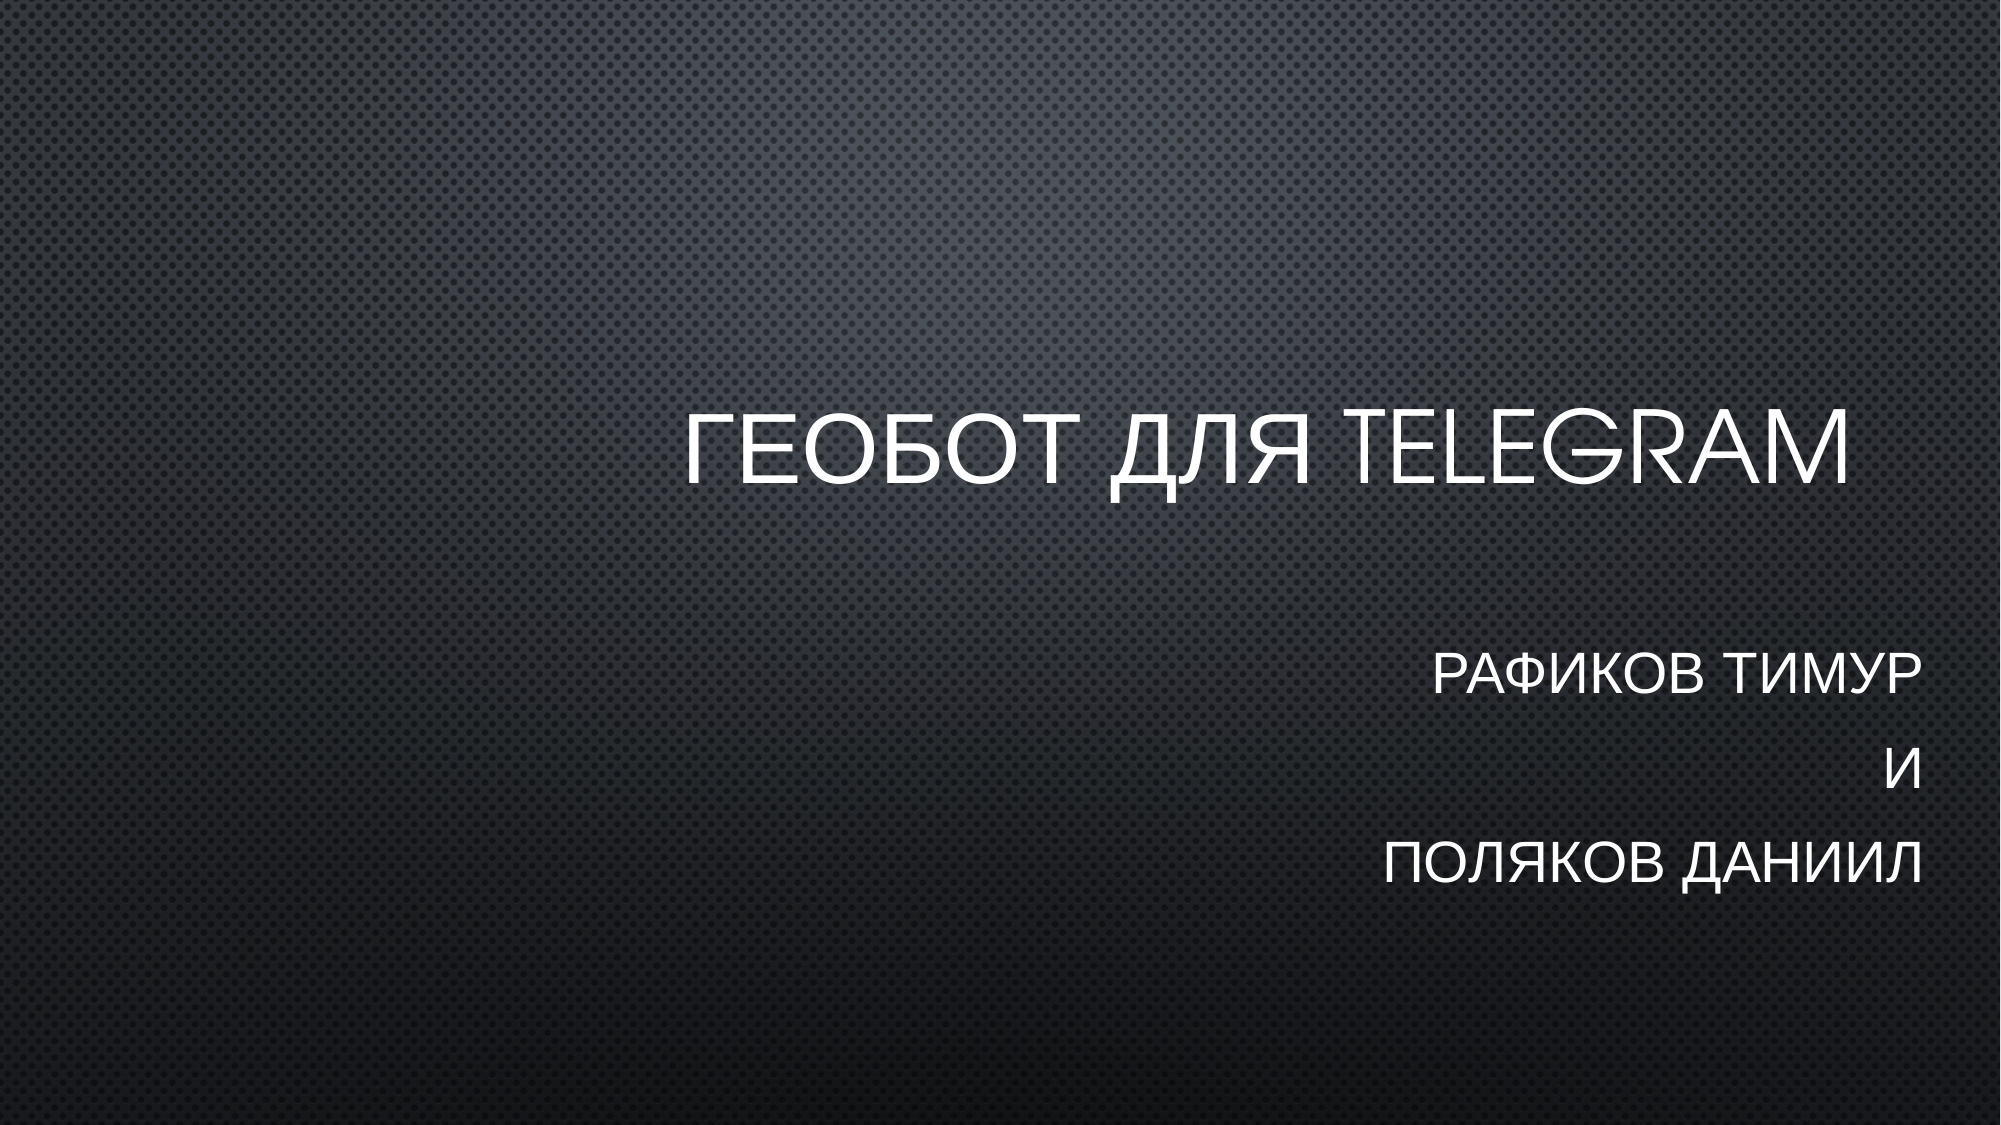

# ГЕОБОТ ДЛЯ TELEGRAM
Рафиков Тимур
и
Поляков Даниил